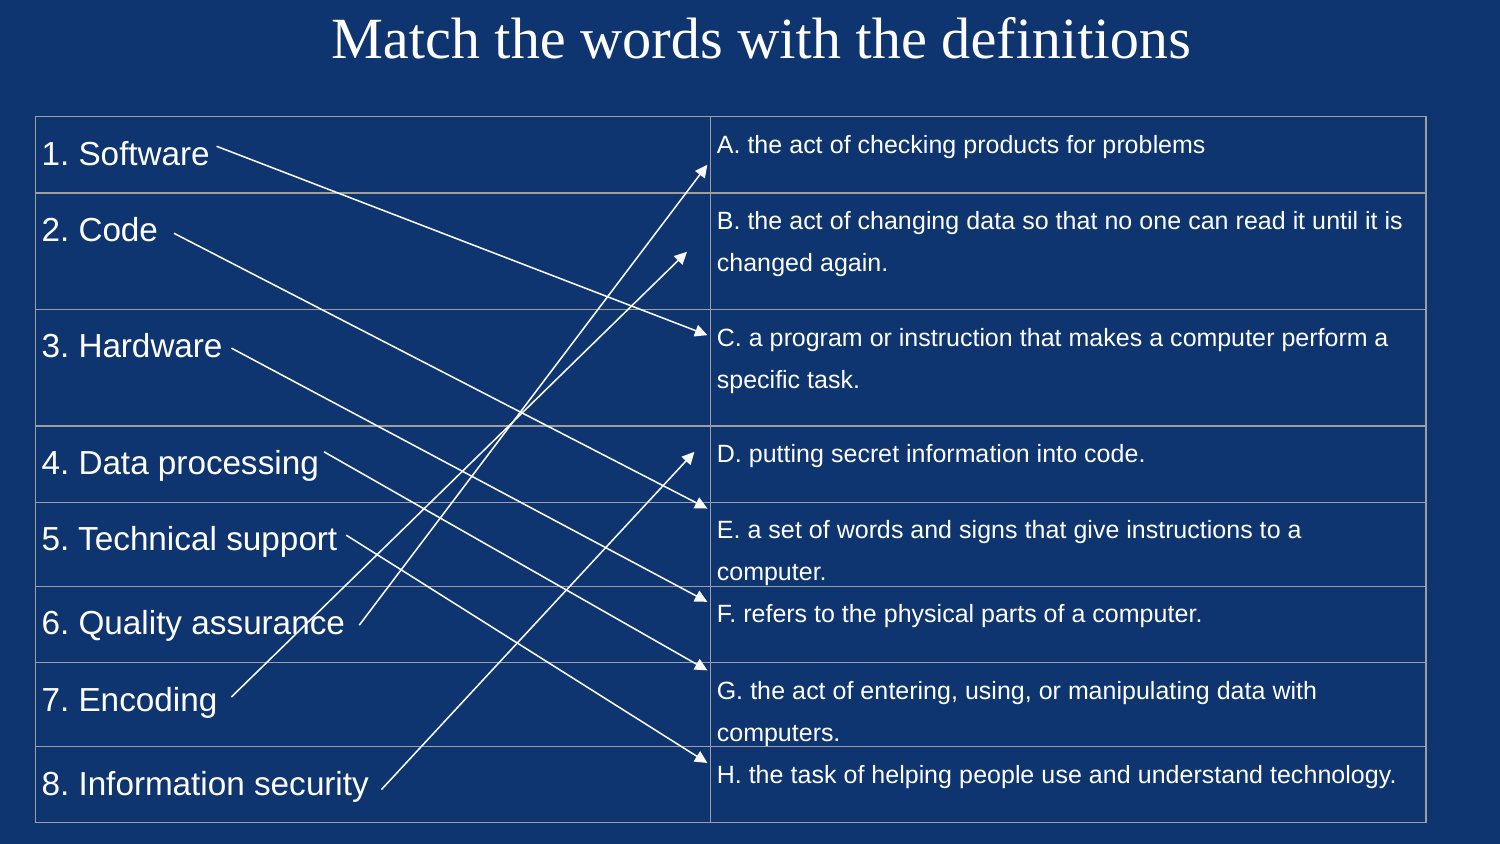

# Match the words with the definitions
| 1. Software | A. the act of checking products for problems |
| --- | --- |
| 2. Code | B. the act of changing data so that no one can read it until it is changed again. |
| 3. Hardware | C. a program or instruction that makes a computer perform a specific task. |
| 4. Data processing | D. putting secret information into code. |
| 5. Technical support | E. a set of words and signs that give instructions to a computer. |
| 6. Quality assurance | F. refers to the physical parts of a computer. |
| 7. Encoding | G. the act of entering, using, or manipulating data with computers. |
| 8. Information security | H. the task of helping people use and understand technology. |